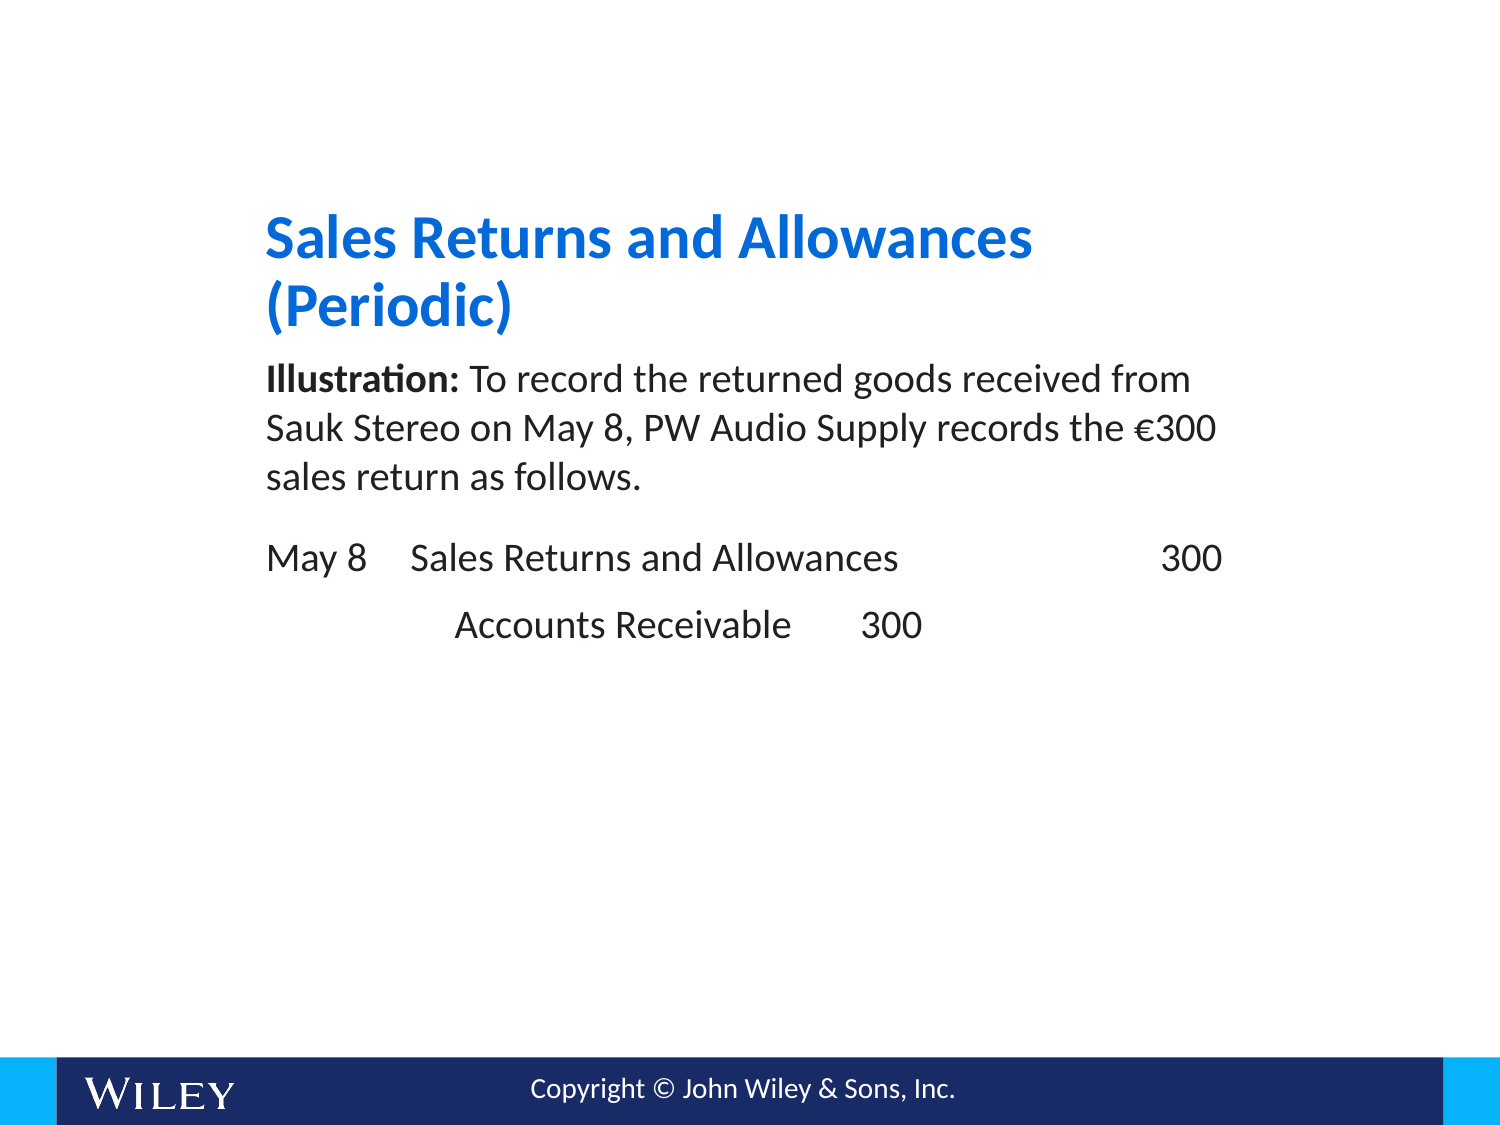

# Sales Returns and Allowances (Periodic)
Illustration: To record the returned goods received from Sauk Stereo on May 8, PW Audio Supply records the €300 sales return as follows.
Sales Returns and Allowances 		300
Accounts Receivable	300
May 8
L O 7